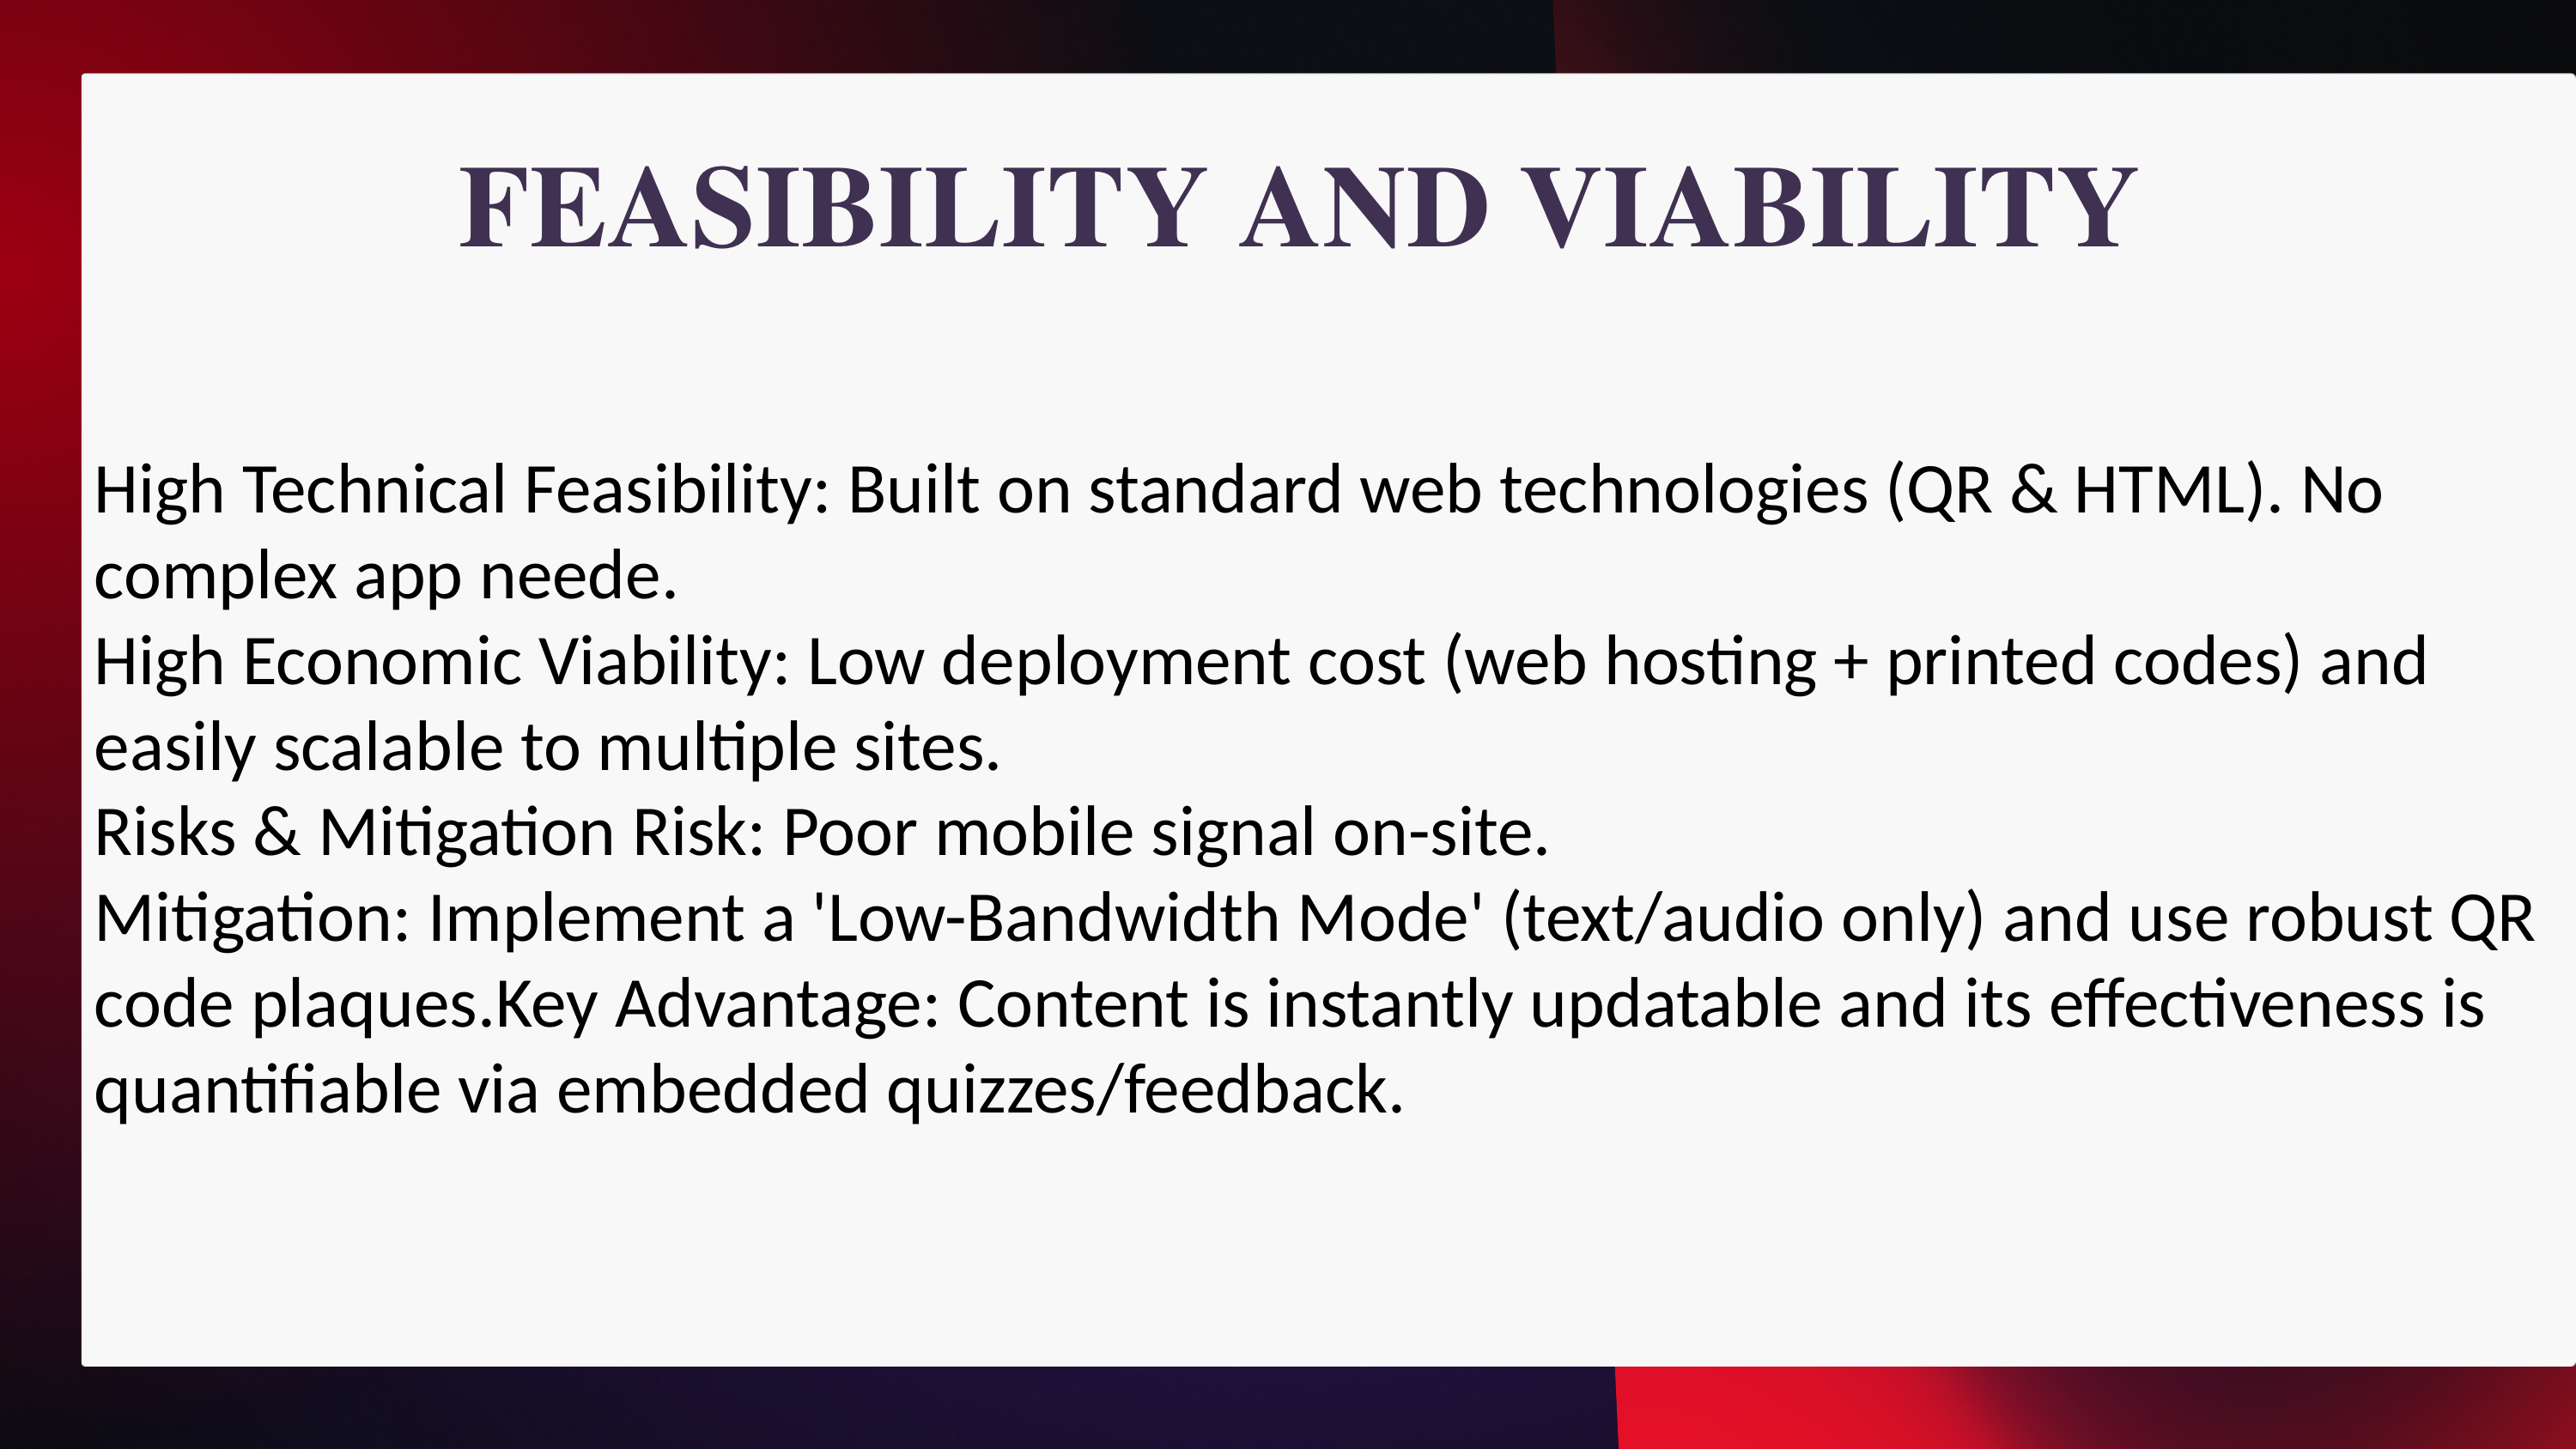

High Technical Feasibility: Built on standard web technologies (QR & HTML). No complex app neede.
High Economic Viability: Low deployment cost (web hosting + printed codes) and easily scalable to multiple sites.
Risks & Mitigation Risk: Poor mobile signal on-site.
Mitigation: Implement a 'Low-Bandwidth Mode' (text/audio only) and use robust QR code plaques.Key Advantage: Content is instantly updatable and its effectiveness is quantifiable via embedded quizzes/feedback.
FEASIBILITY AND VIABILITY